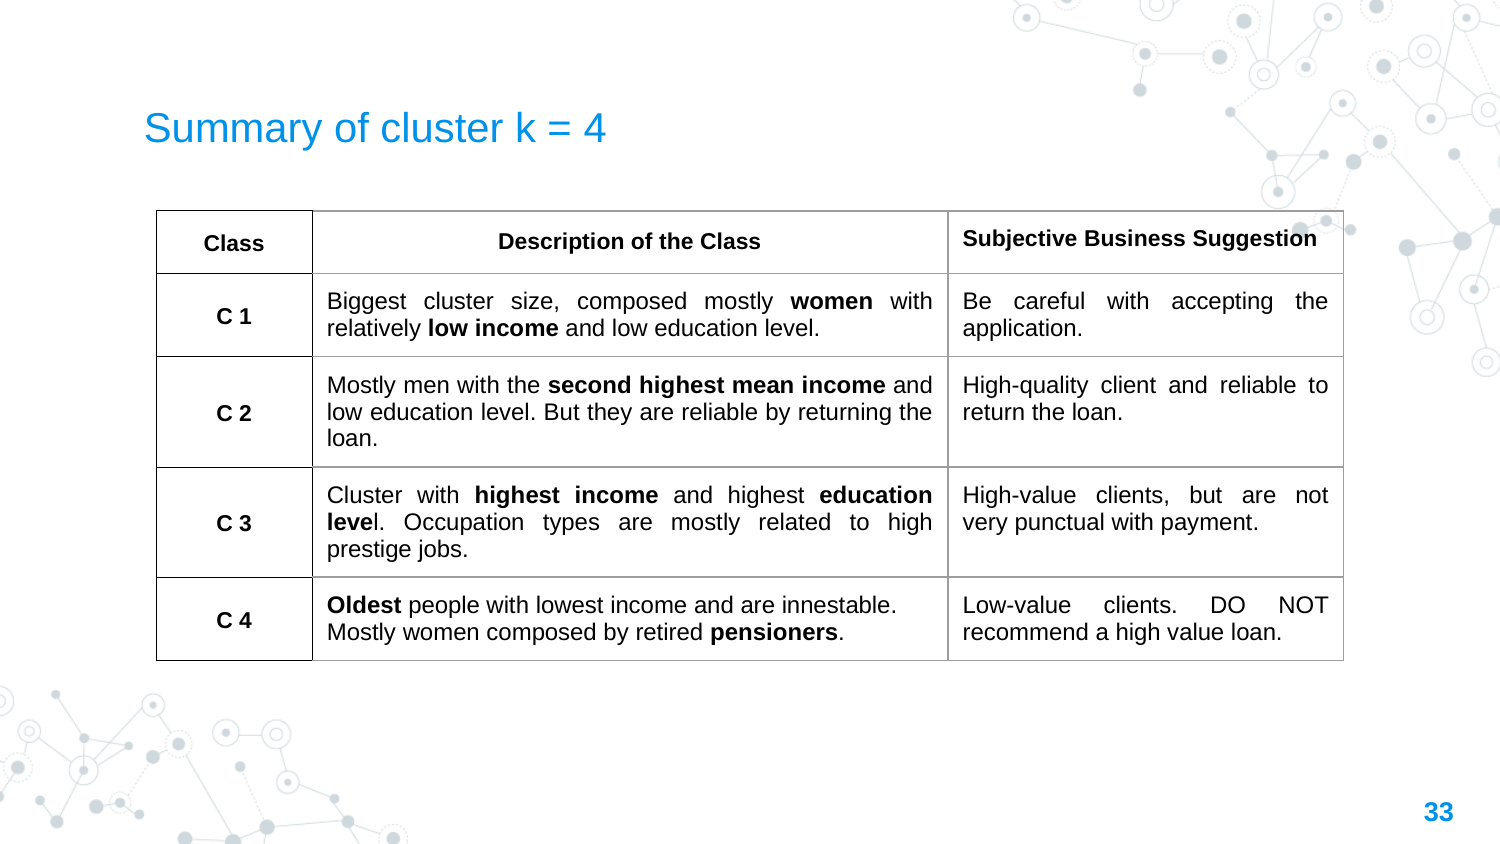

# Summary of cluster k = 4
| Class | Description of the Class | Subjective Business Suggestion |
| --- | --- | --- |
| C 1 | Biggest cluster size, composed mostly women with relatively low income and low education level. | Be careful with accepting the application. |
| C 2 | Mostly men with the second highest mean income and low education level. But they are reliable by returning the loan. | High-quality client and reliable to return the loan. |
| C 3 | Cluster with highest income and highest education level. Occupation types are mostly related to high prestige jobs. | High-value clients, but are not very punctual with payment. |
| C 4 | Oldest people with lowest income and are innestable. Mostly women composed by retired pensioners. | Low-value clients. DO NOT recommend a high value loan. |
33